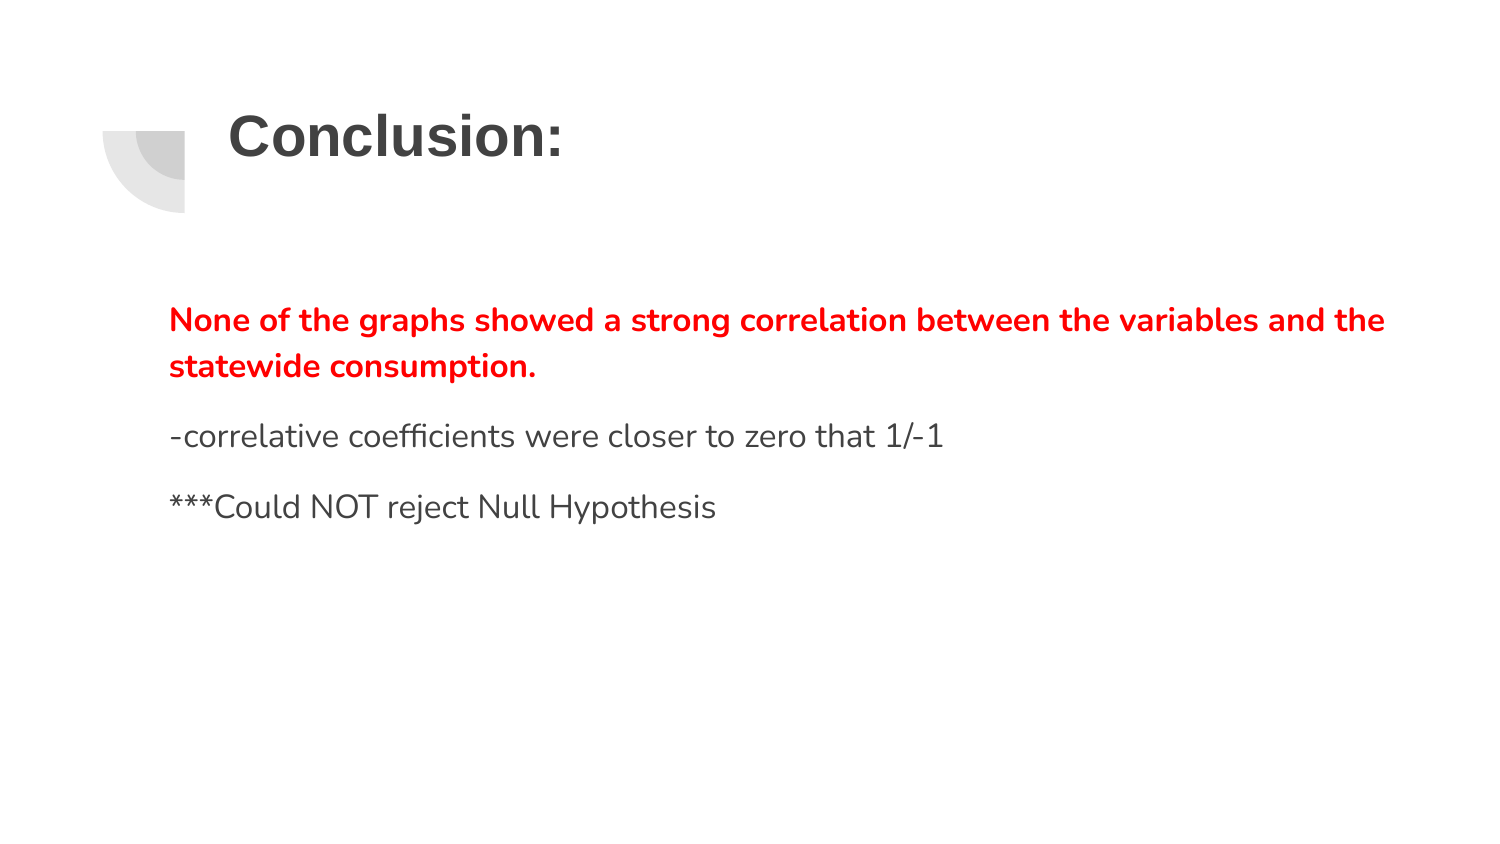

# Conclusion:
None of the graphs showed a strong correlation between the variables and the statewide consumption.
-correlative coefficients were closer to zero that 1/-1
***Could NOT reject Null Hypothesis